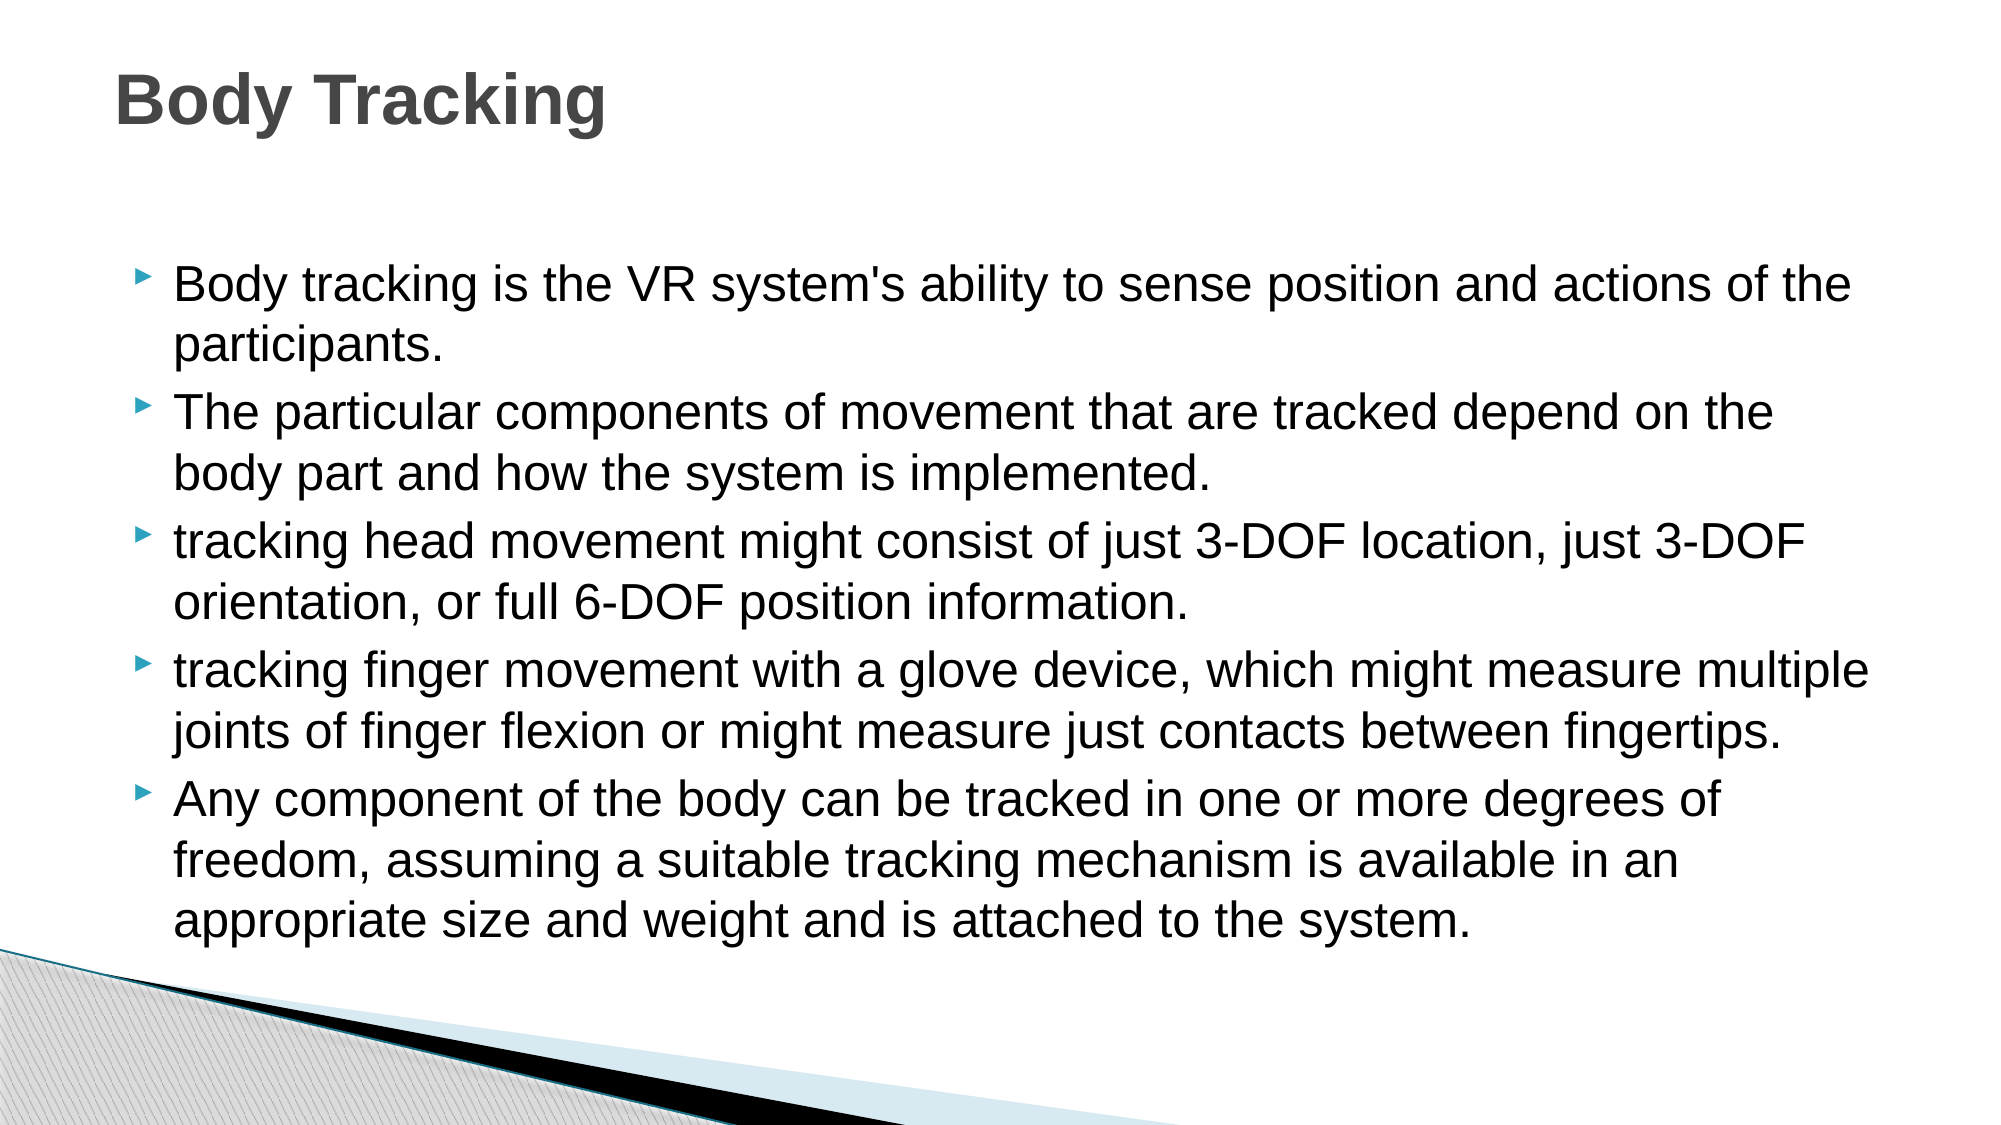

# Body Tracking
Body tracking is the VR system's ability to sense position and actions of the participants.
The particular components of movement that are tracked depend on the body part and how the system is implemented.
tracking head movement might consist of just 3-DOF location, just 3-DOF orientation, or full 6-DOF position information.
tracking finger movement with a glove device, which might measure multiple joints of finger flexion or might measure just contacts between fingertips.
Any component of the body can be tracked in one or more degrees of freedom, assuming a suitable tracking mechanism is available in an appropriate size and weight and is attached to the system.